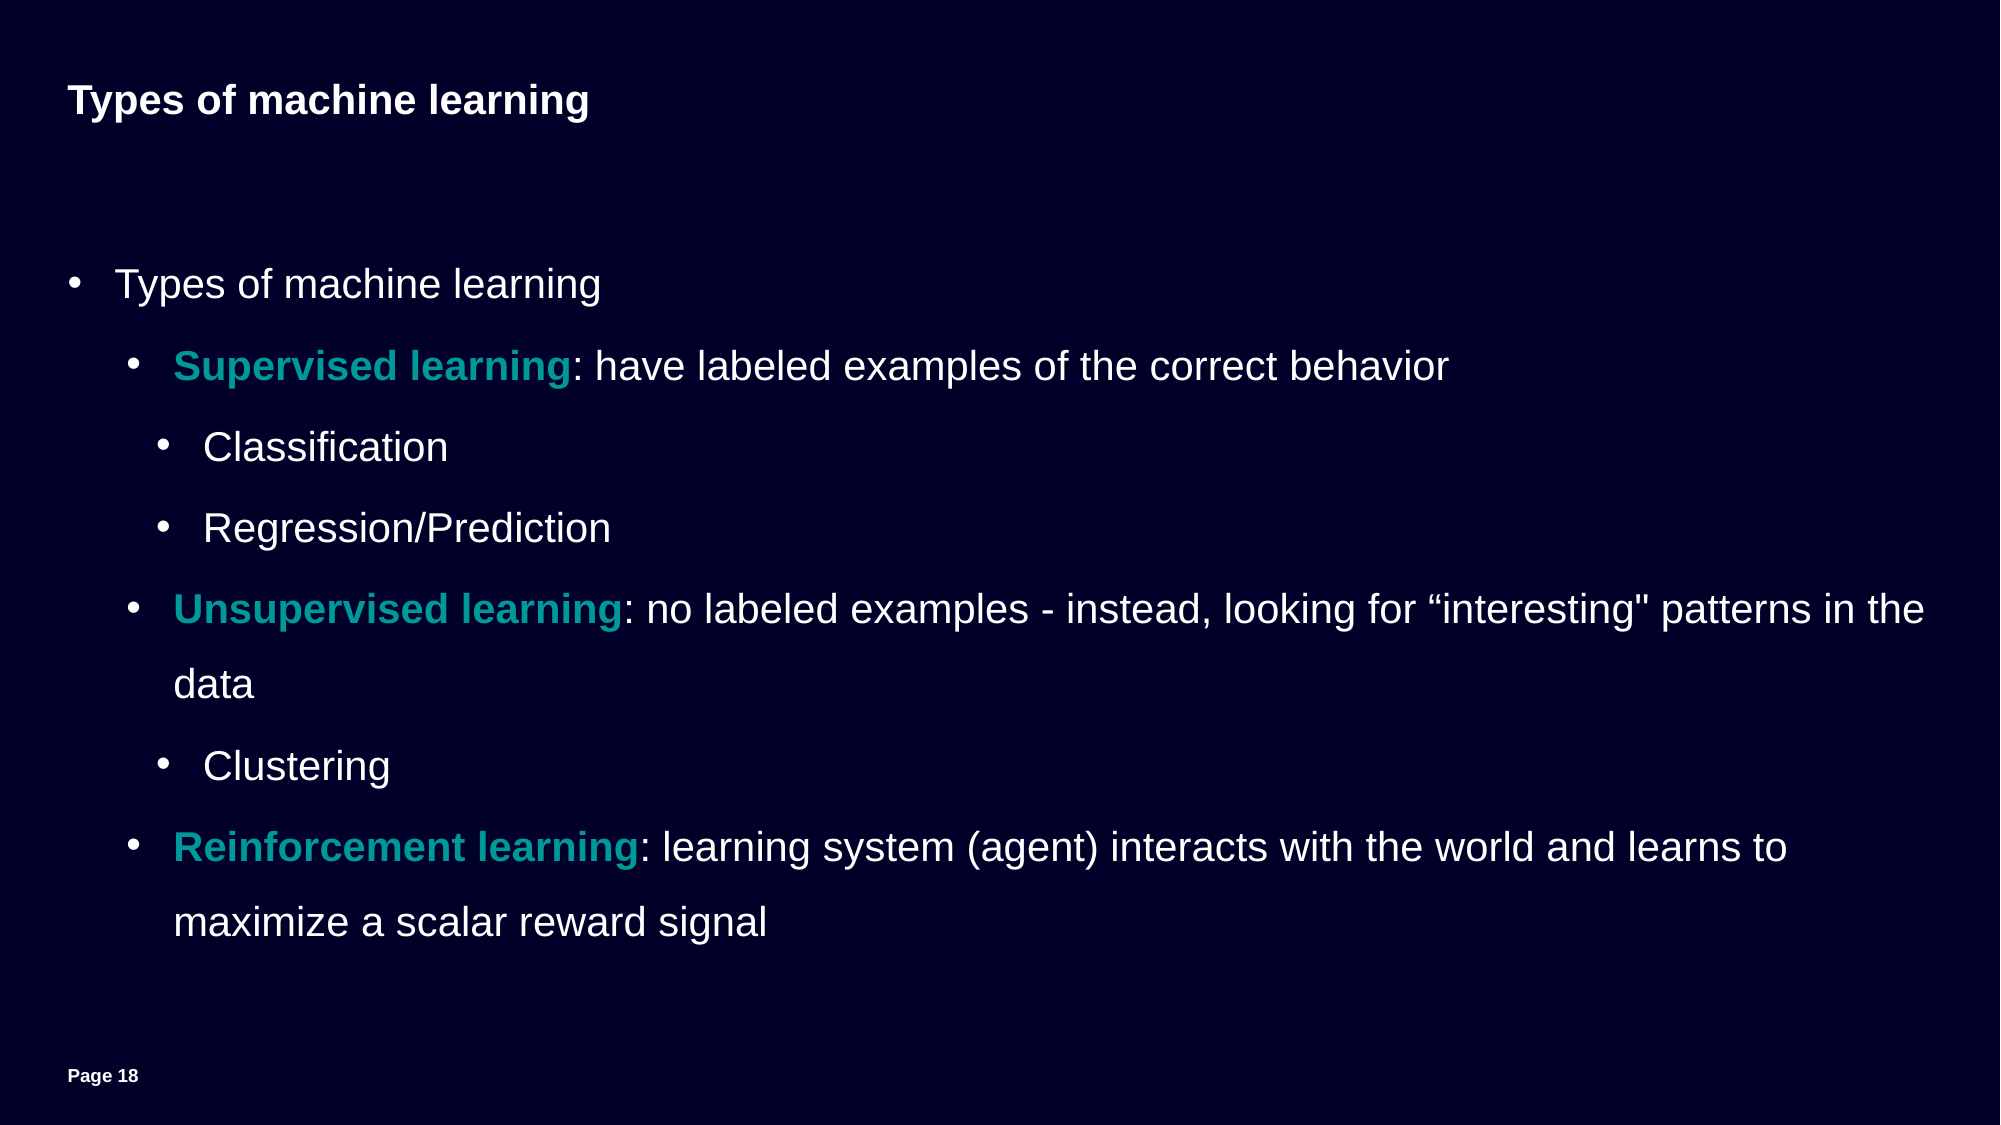

# Types of machine learning
Types of machine learning
Supervised learning: have labeled examples of the correct behavior
Classification
Regression/Prediction
Unsupervised learning: no labeled examples - instead, looking for “interesting" patterns in the data
Clustering
Reinforcement learning: learning system (agent) interacts with the world and learns to maximize a scalar reward signal

Page 18